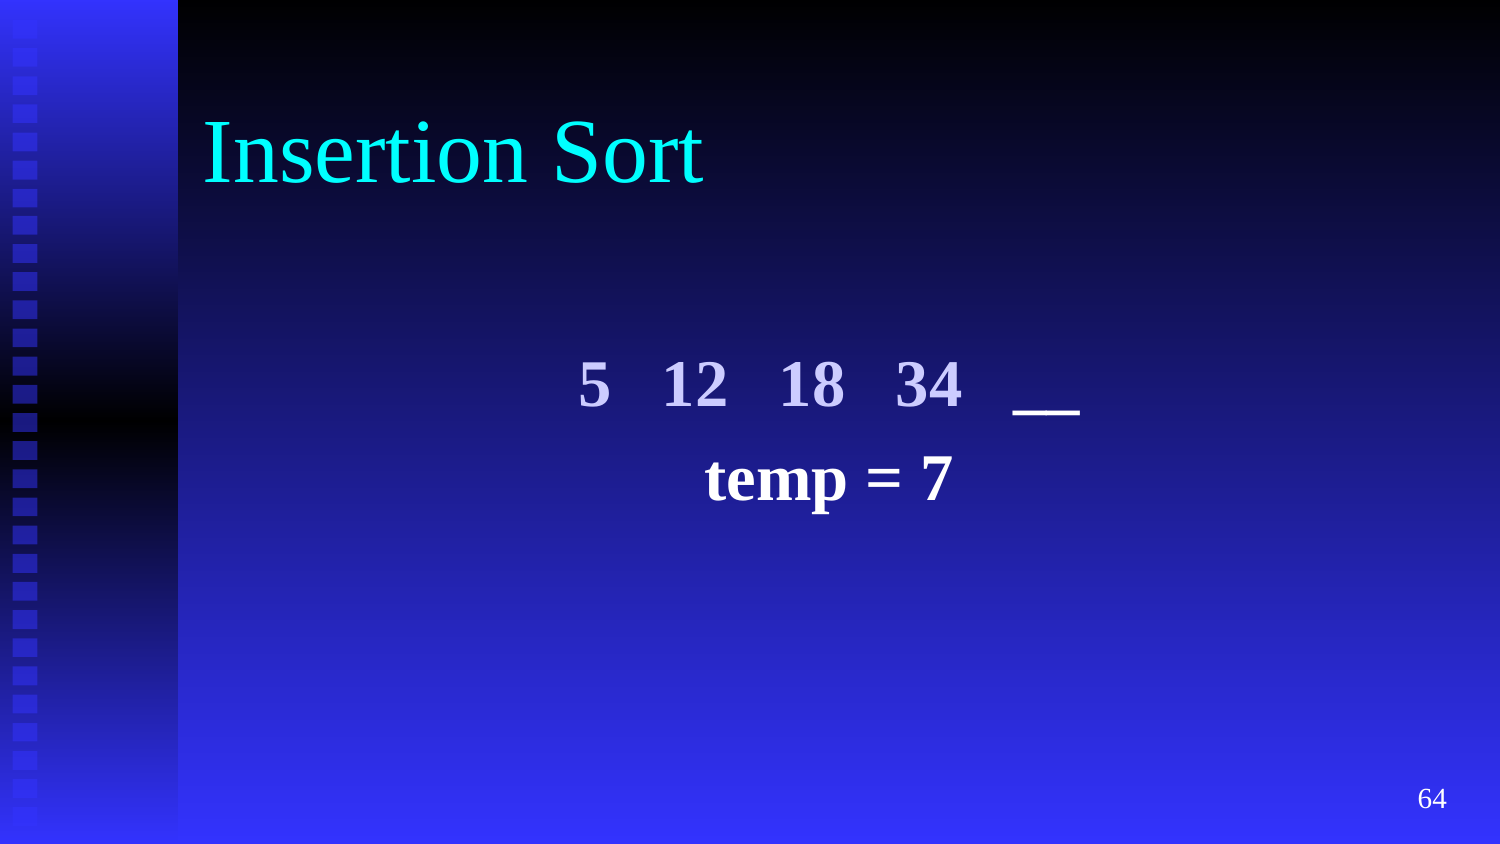

# Insertion Sort

5   12   18   34   __
temp = 7

64